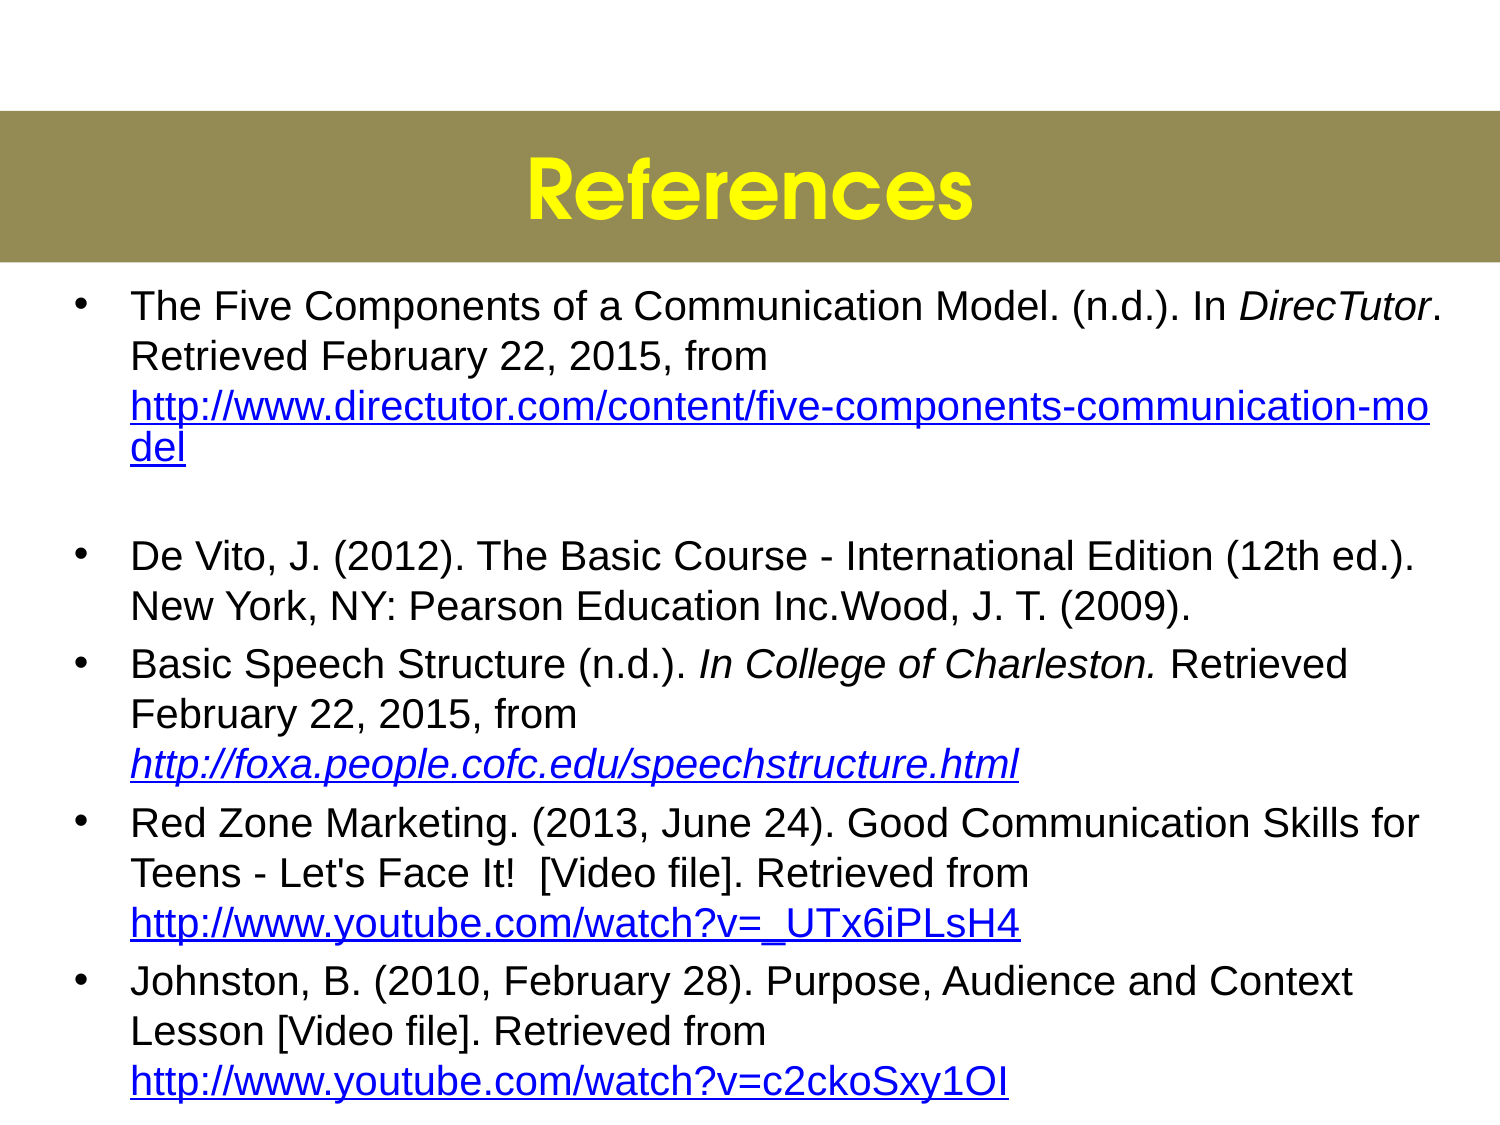

# References
References

The Five Components of a Communication Model. (n.d.). In DirecTutor. Retrieved February 22, 2015, from http://www.directutor.com/content/five-components-communication-model
De Vito, J. (2012). The Basic Course - International Edition (12th ed.). New York, NY: Pearson Education Inc.Wood, J. T. (2009).
Basic Speech Structure (n.d.). In College of Charleston. Retrieved February 22, 2015, from http://foxa.people.cofc.edu/speechstructure.html
Red Zone Marketing. (2013, June 24). Good Communication Skills for Teens - Let's Face It!  [Video file]. Retrieved from http://www.youtube.com/watch?v=_UTx6iPLsH4
Johnston, B. (2010, February 28). Purpose, Audience and Context Lesson [Video file]. Retrieved from http://www.youtube.com/watch?v=c2ckoSxy1OI